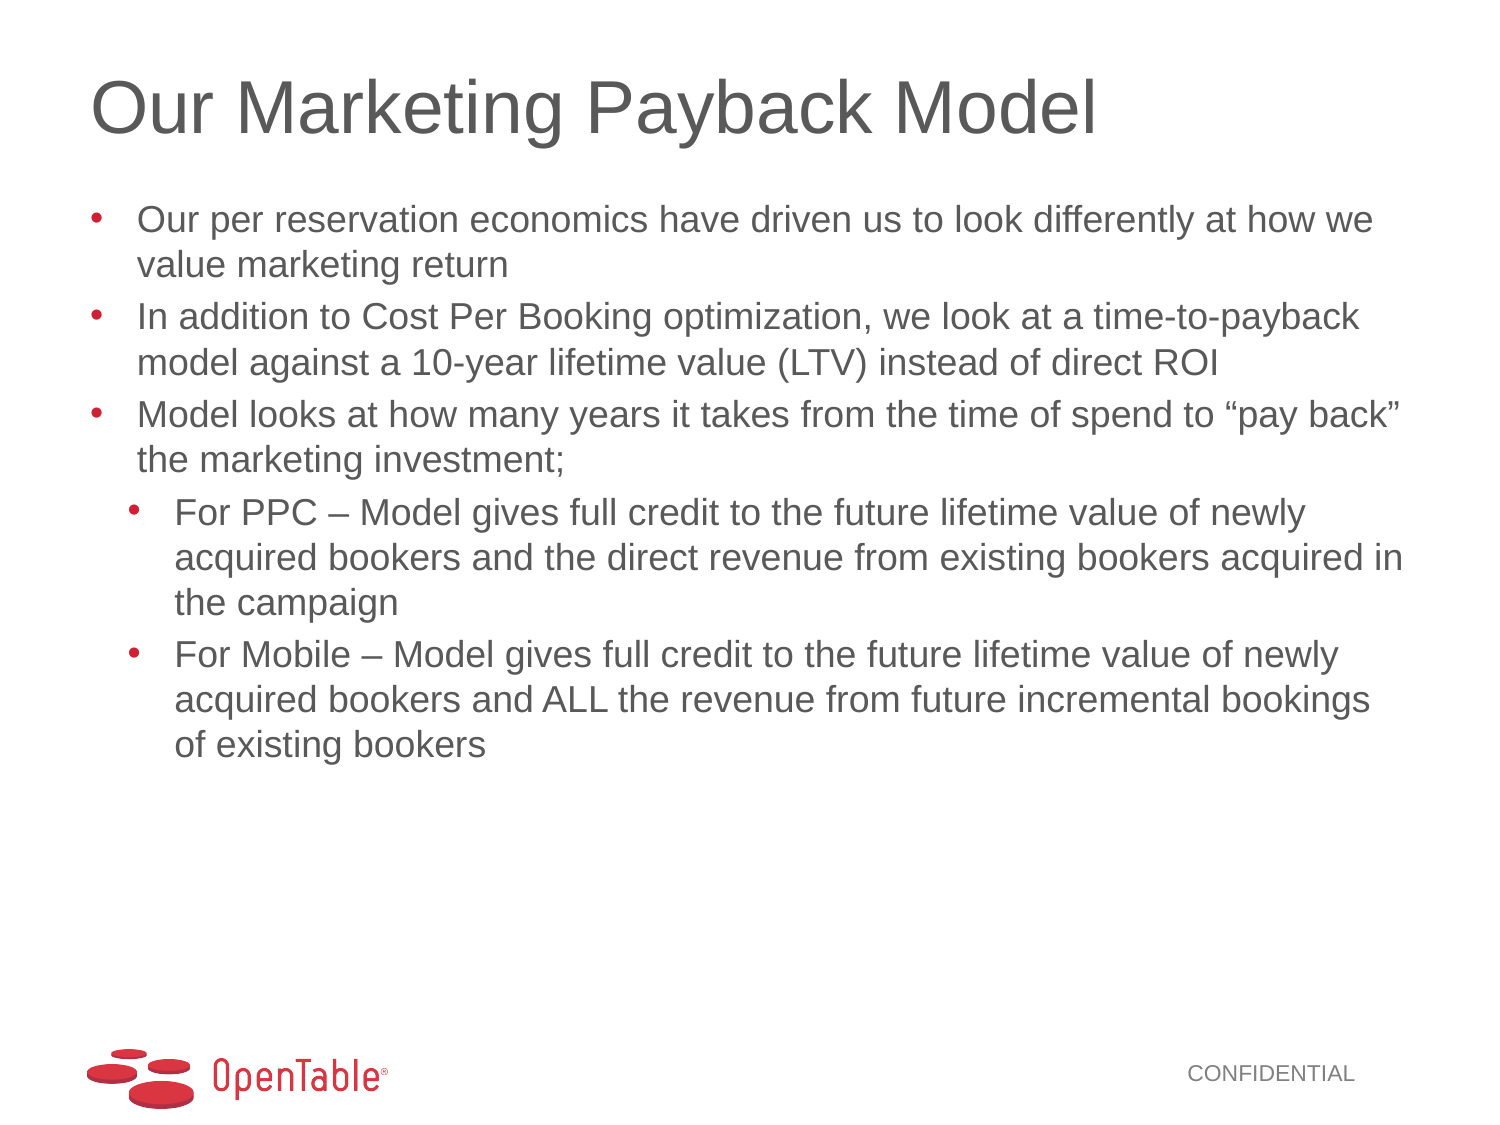

# Our Marketing Payback Model
Our per reservation economics have driven us to look differently at how we value marketing return
In addition to Cost Per Booking optimization, we look at a time-to-payback model against a 10-year lifetime value (LTV) instead of direct ROI
Model looks at how many years it takes from the time of spend to “pay back” the marketing investment;
For PPC – Model gives full credit to the future lifetime value of newly acquired bookers and the direct revenue from existing bookers acquired in the campaign
For Mobile – Model gives full credit to the future lifetime value of newly acquired bookers and ALL the revenue from future incremental bookings of existing bookers